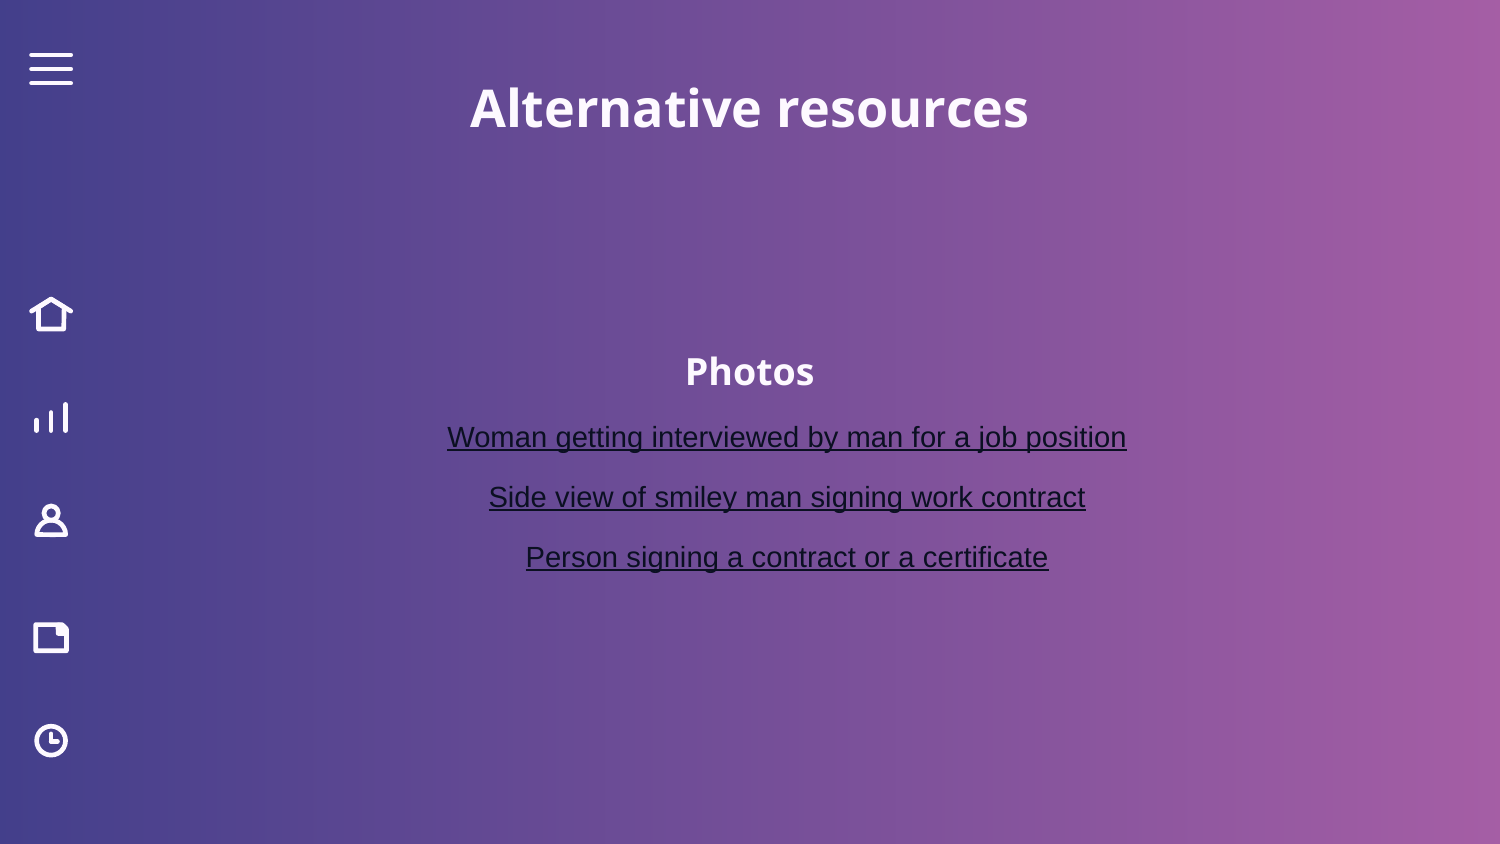

# Alternative resources

Photos
Woman getting interviewed by man for a job position
Side view of smiley man signing work contract
Person signing a contract or a certificate